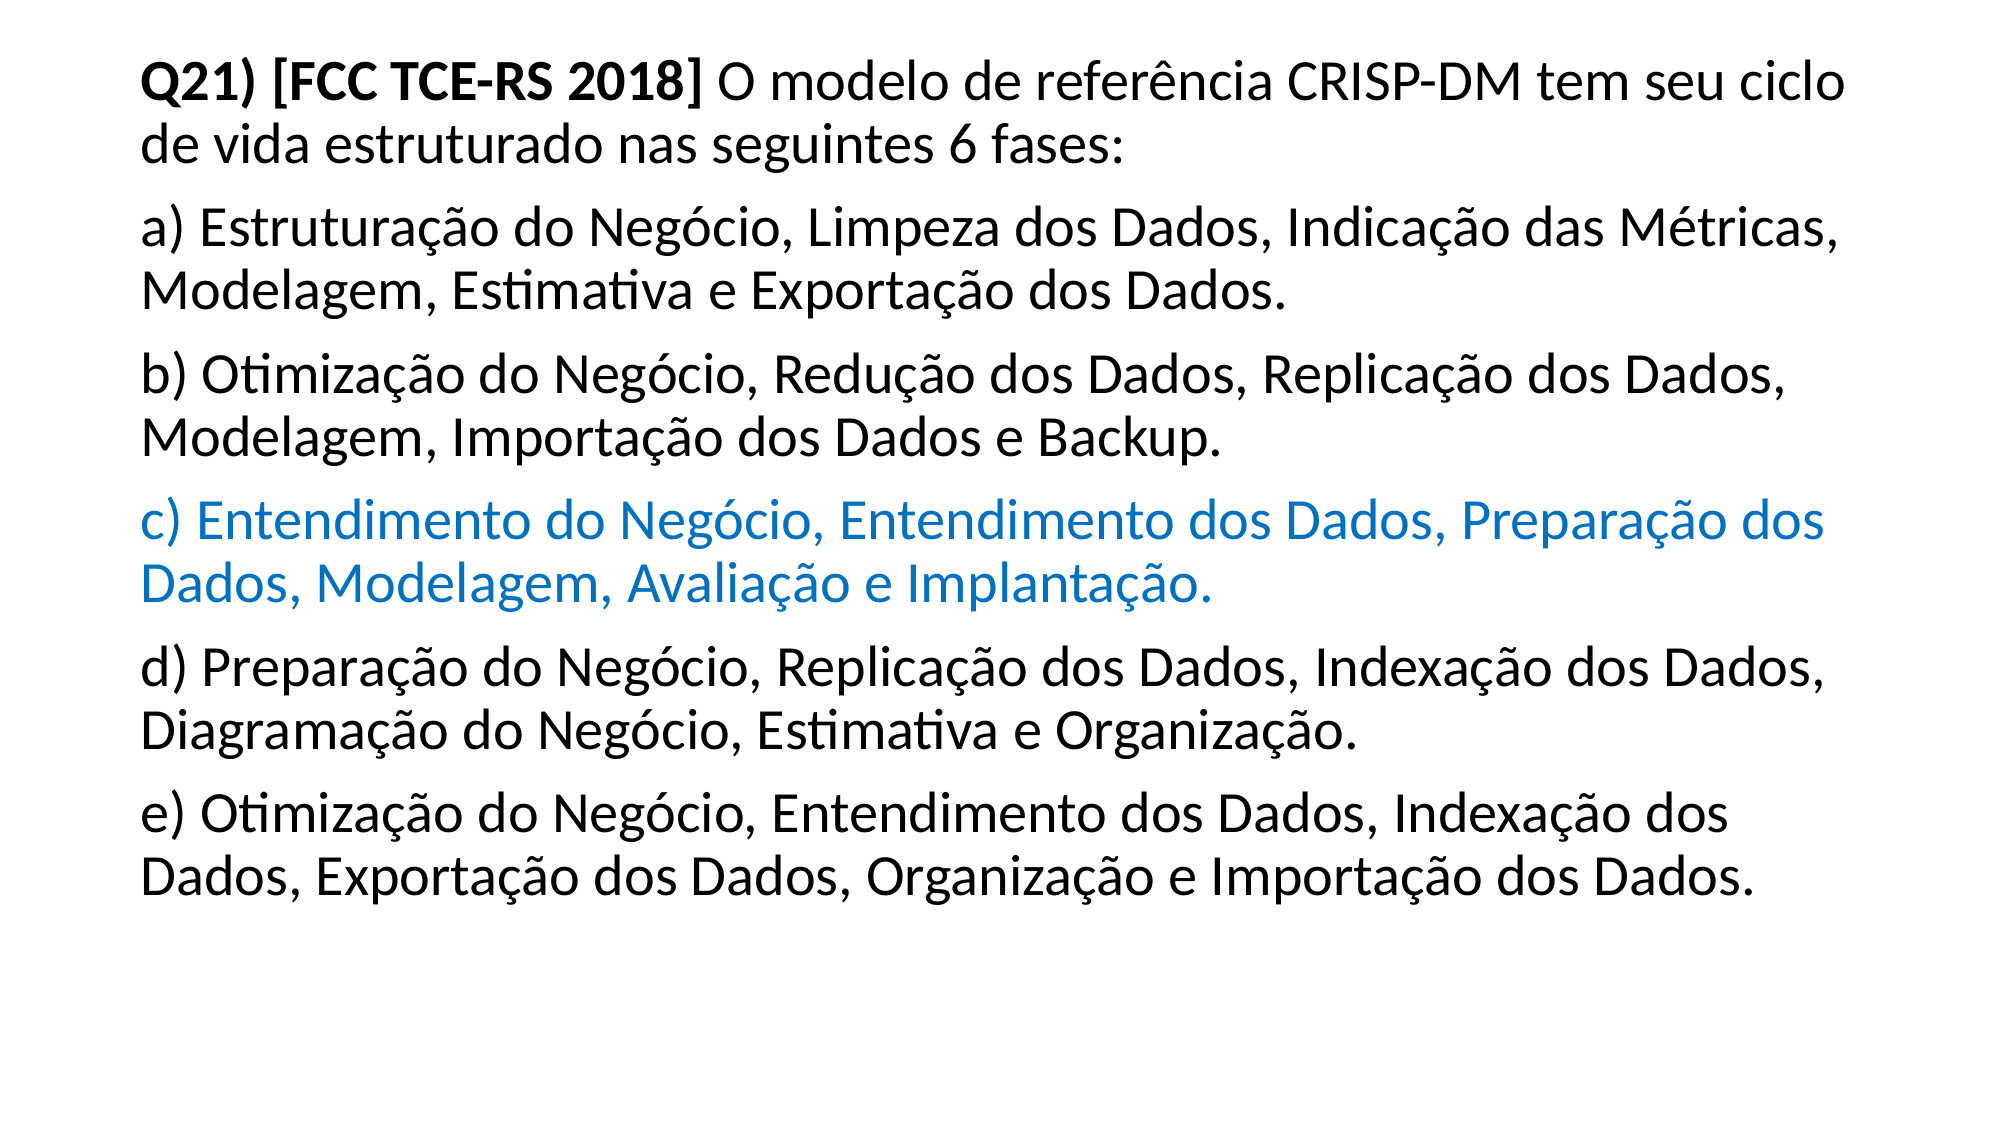

Q21) [FCC TCE-RS 2018] O modelo de referência CRISP-DM tem seu ciclo de vida estruturado nas seguintes 6 fases:
a) Estruturação do Negócio, Limpeza dos Dados, Indicação das Métricas, Modelagem, Estimativa e Exportação dos Dados.
b) Otimização do Negócio, Redução dos Dados, Replicação dos Dados, Modelagem, Importação dos Dados e Backup.
c) Entendimento do Negócio, Entendimento dos Dados, Preparação dos Dados, Modelagem, Avaliação e Implantação.
d) Preparação do Negócio, Replicação dos Dados, Indexação dos Dados, Diagramação do Negócio, Estimativa e Organização.
e) Otimização do Negócio, Entendimento dos Dados, Indexação dos Dados, Exportação dos Dados, Organização e Importação dos Dados.